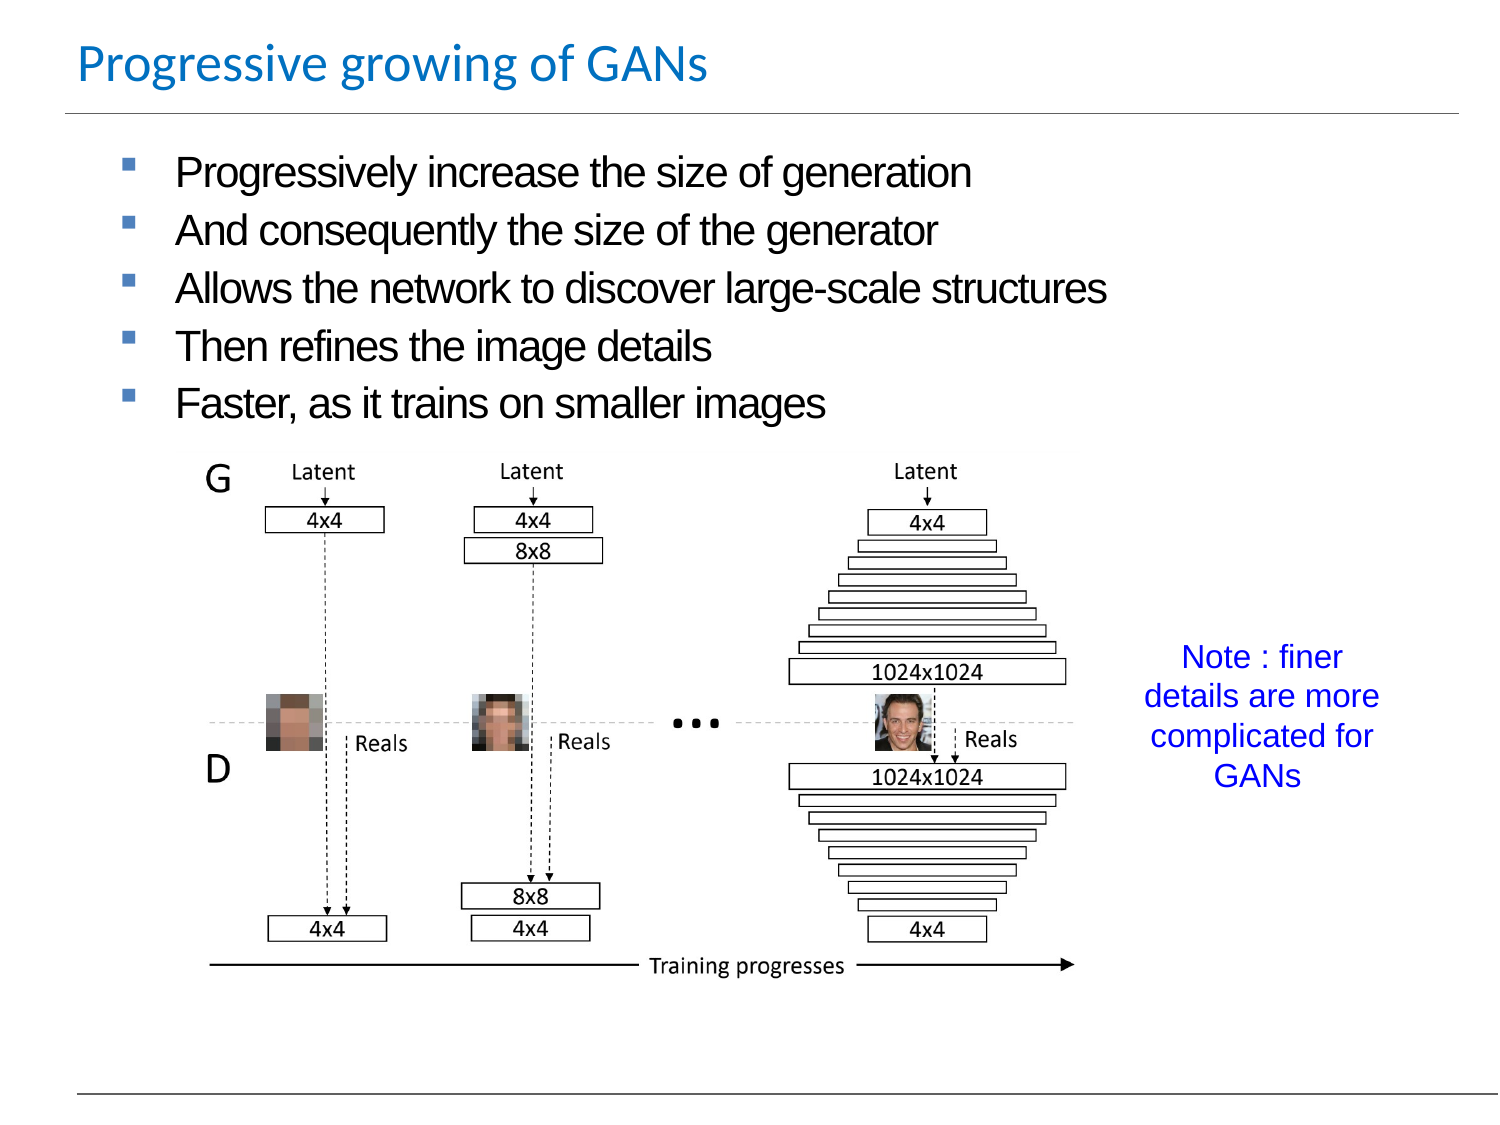

# Progressive growing of GANs
Progressively increase the size of generation
And consequently the size of the generator
Allows the network to discover large-scale structures
Then refines the image details
Faster, as it trains on smaller images

Note : finer details are more complicated for GANs